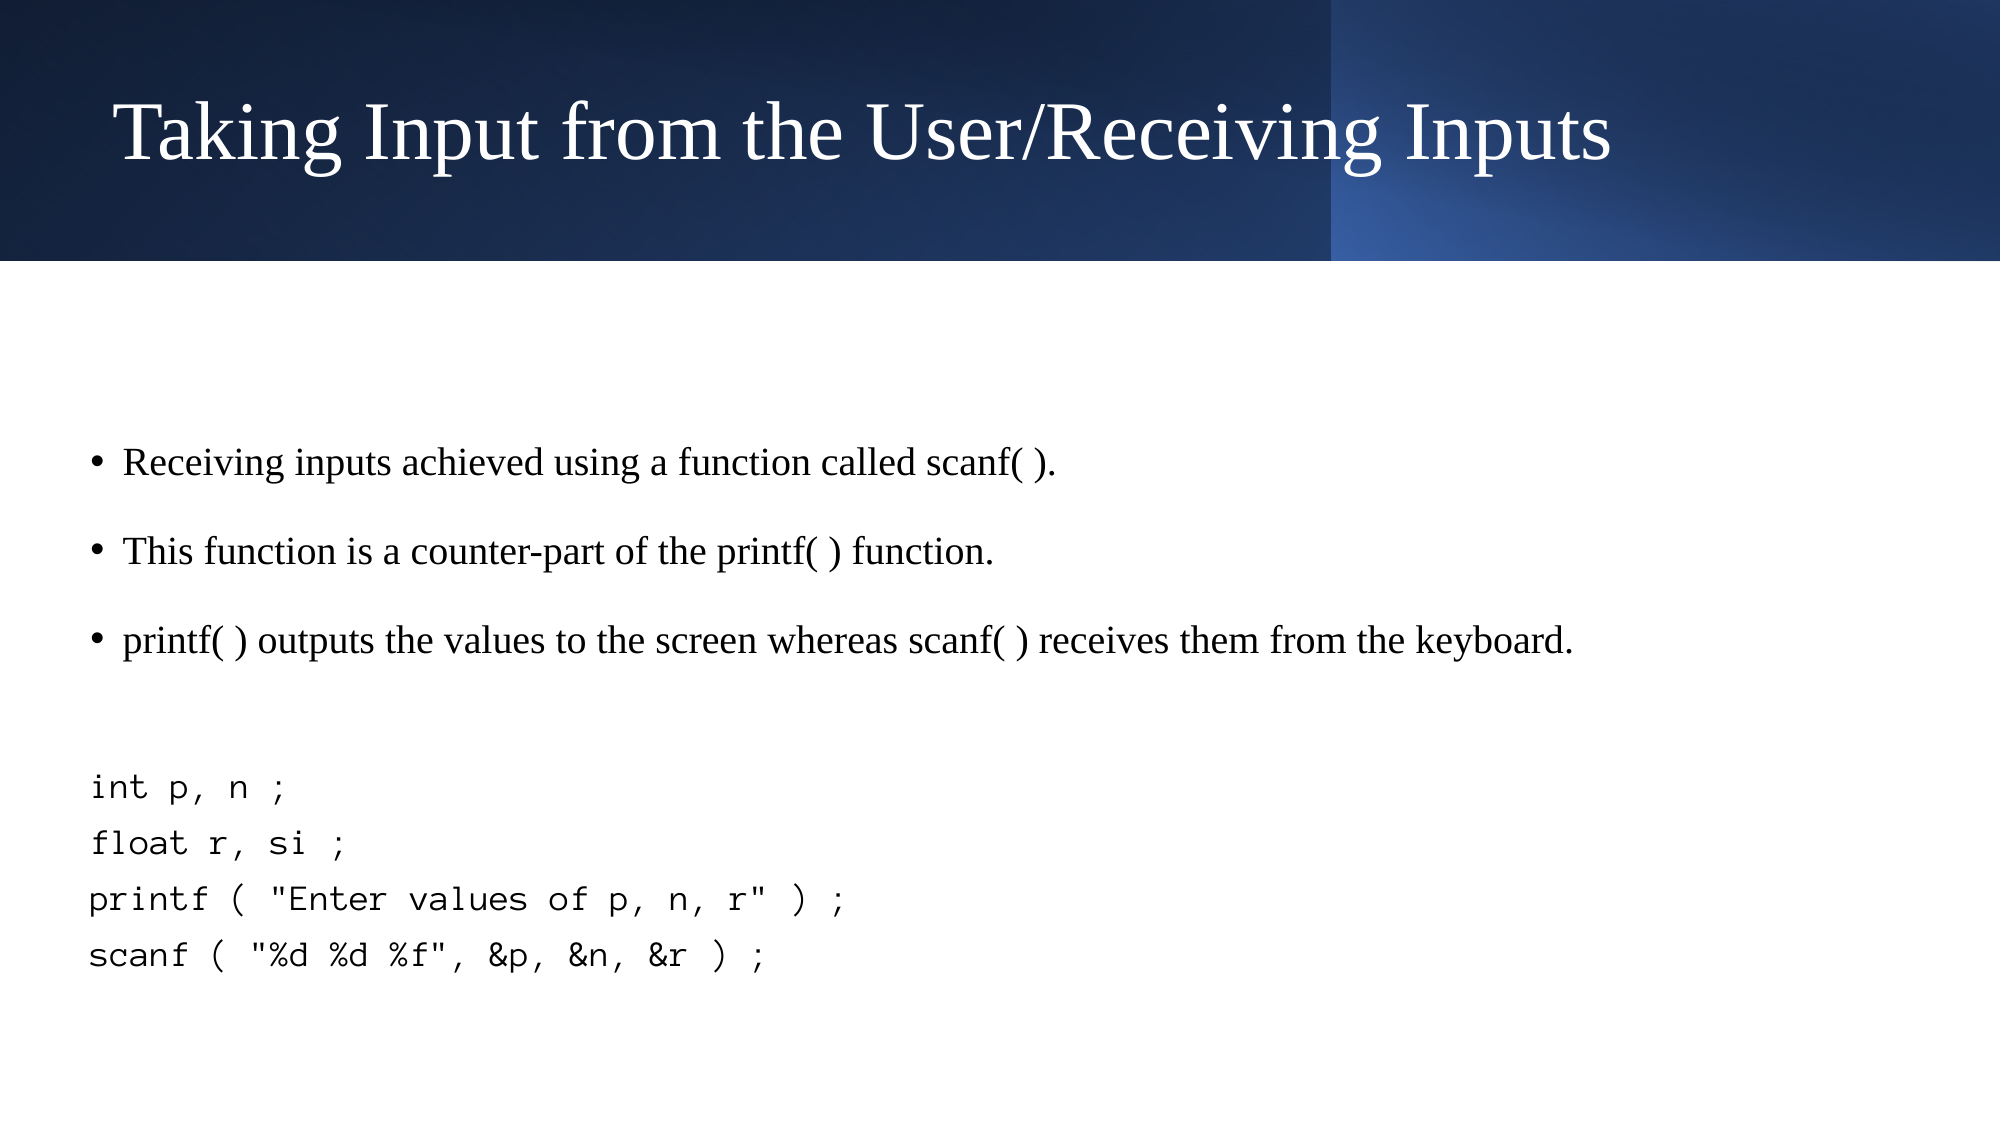

# Taking Input from the User/Receiving Inputs

Receiving inputs achieved using a function called scanf( ).
This function is a counter-part of the printf( ) function.
printf( ) outputs the values to the screen whereas scanf( ) receives them from the keyboard.

int p, n ;
float r, si ;
printf ( "Enter values of p, n, r" ) ;
scanf ( "%d %d %f", &p, &n, &r ) ;